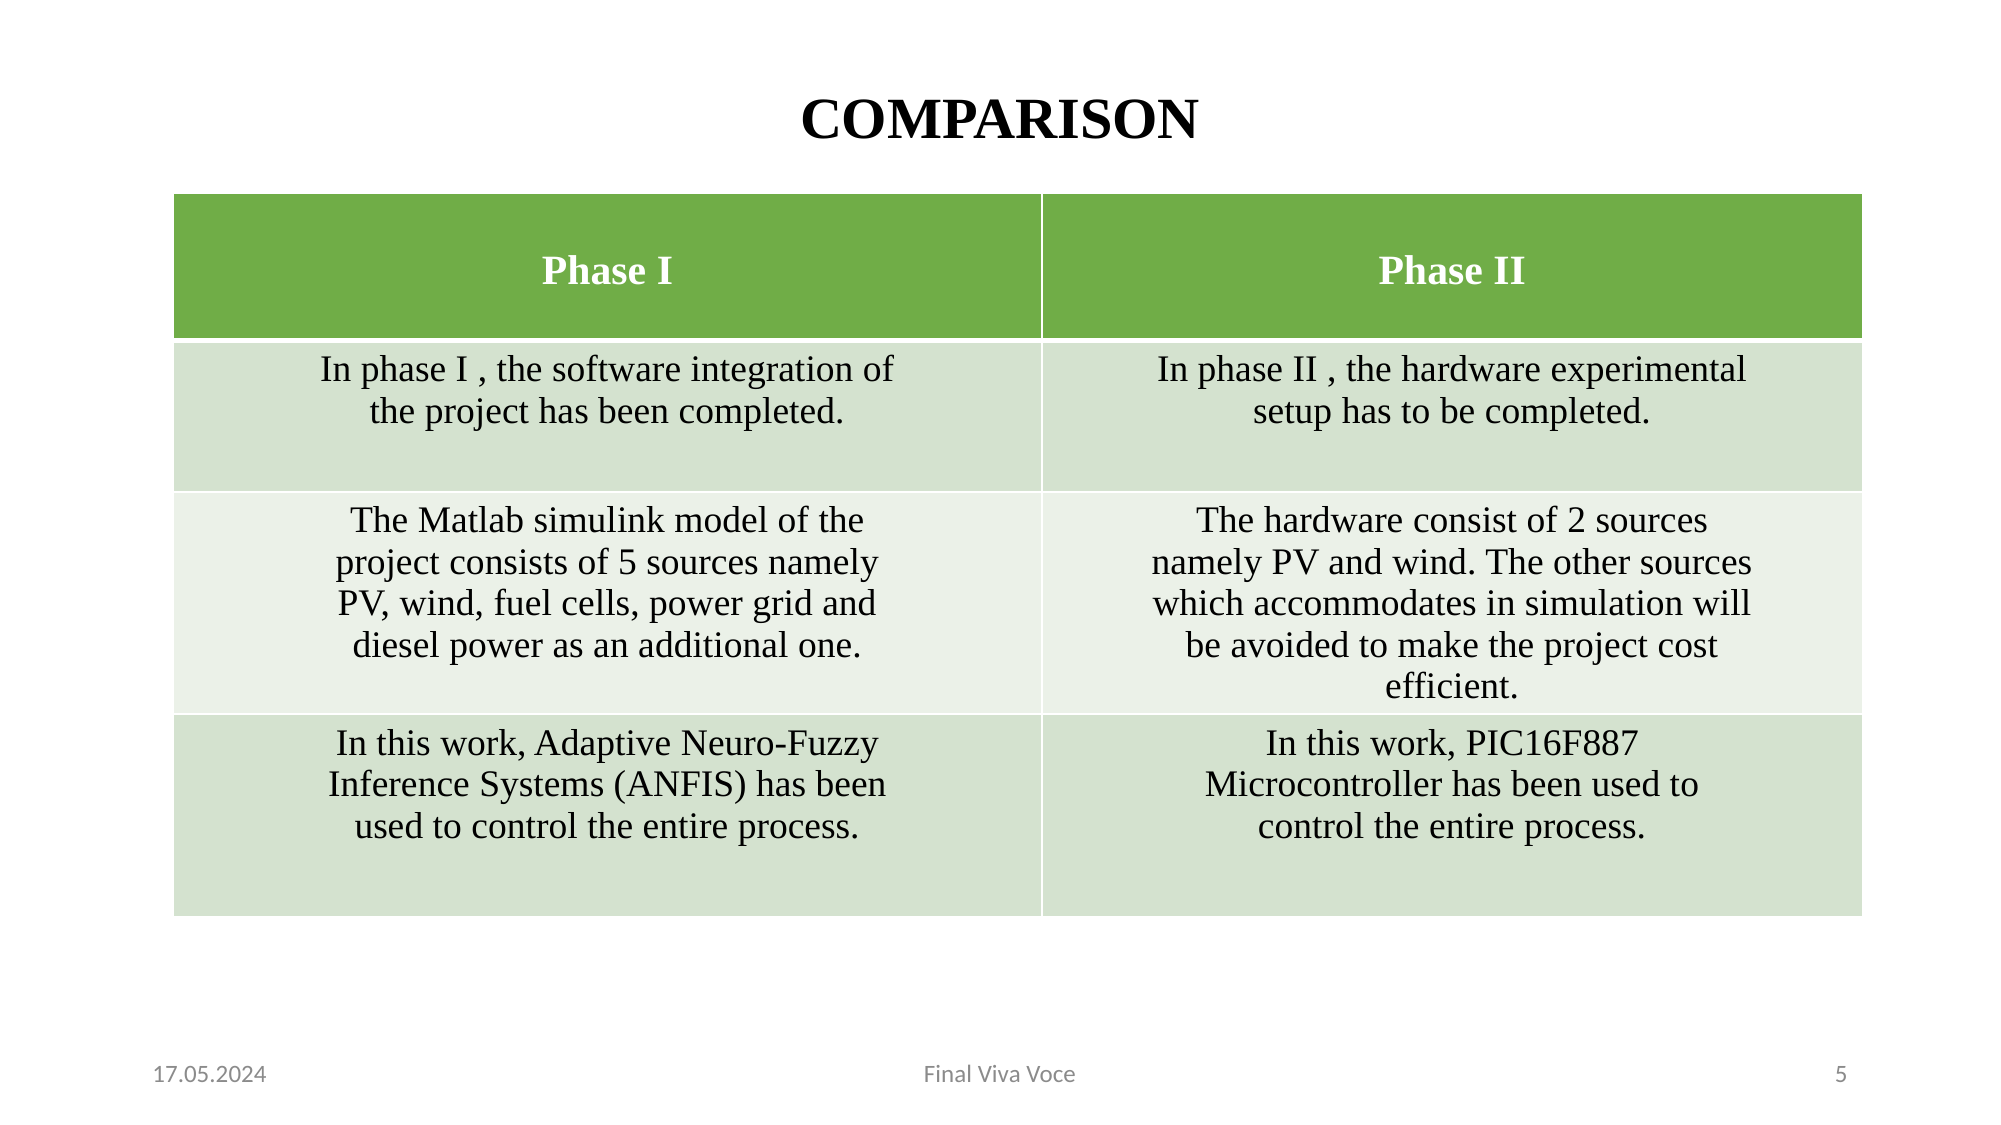

# COMPARISON
| Phase I | Phase II |
| --- | --- |
| In phase I , the software integration of the project has been completed. | In phase II , the hardware experimental setup has to be completed. |
| The Matlab simulink model of the project consists of 5 sources namely PV, wind, fuel cells, power grid and diesel power as an additional one. | The hardware consist of 2 sources namely PV and wind. The other sources which accommodates in simulation will be avoided to make the project cost efficient. |
| In this work, Adaptive Neuro-Fuzzy Inference Systems (ANFIS) has been used to control the entire process. | In this work, PIC16F887 Microcontroller has been used to control the entire process. |
17.05.2024
Final Viva Voce
5